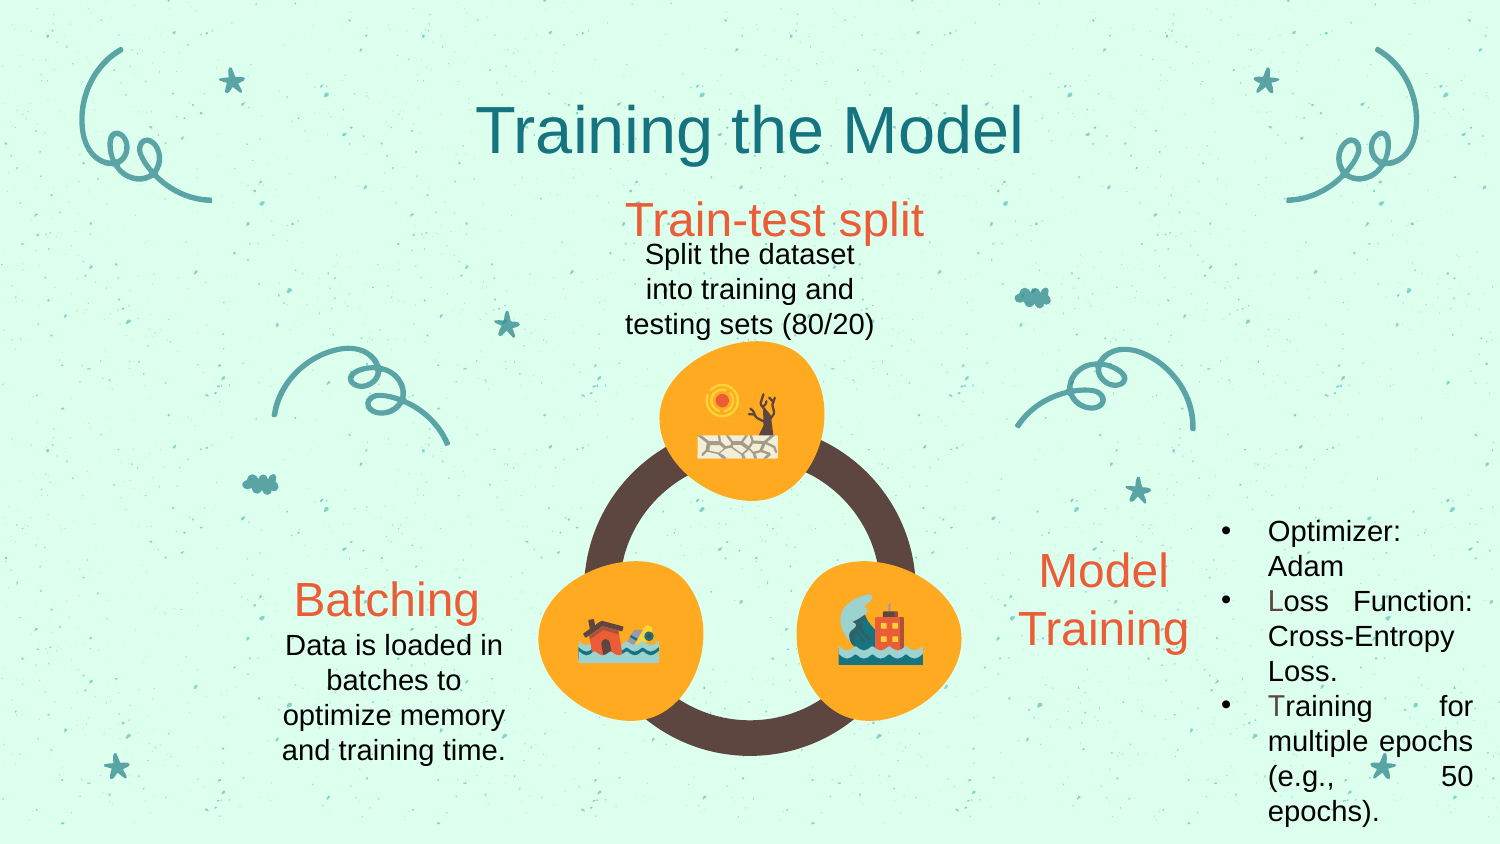

# Training the Model
Train-test split
Split the dataset into training and testing sets (80/20)

Batching
Model Training

Optimizer: Adam
Loss Function: Cross-Entropy Loss.
Training for multiple epochs (e.g., 50 epochs).
Data is loaded in batches to optimize memory and training time.